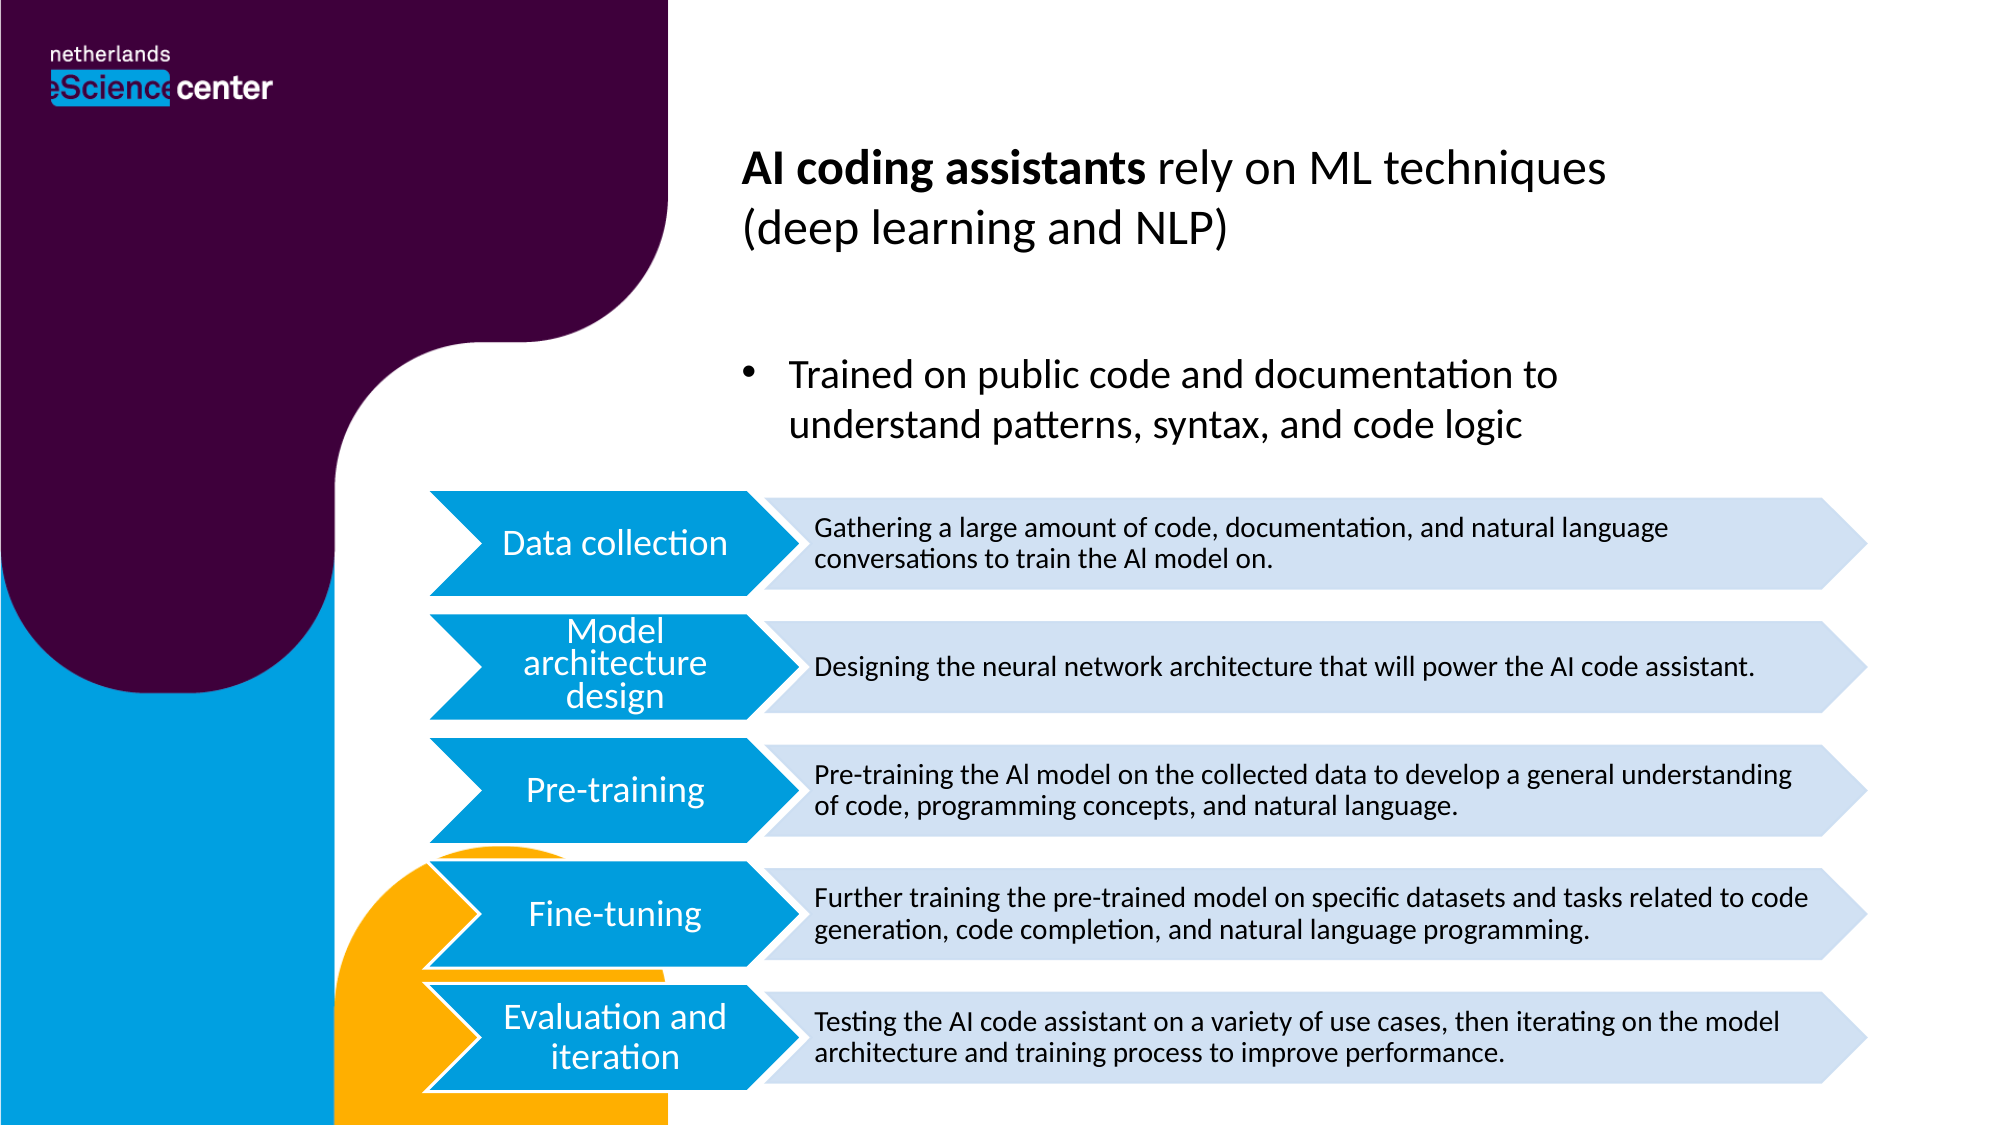

AI coding assistants rely on ML techniques (deep learning and NLP)

Trained on public code and documentation to understand patterns, syntax, and code logic

Data collection
Gathering a large amount of code, documentation, and natural language conversations to train the Al model on.
Model architecture design
Designing the neural network architecture that will power the AI code assistant.
Pre-training
Pre-training the Al model on the collected data to develop a general understanding of code, programming concepts, and natural language.
Fine-tuning
Further training the pre-trained model on specific datasets and tasks related to code generation, code completion, and natural language programming.
Evaluation and iteration
Testing the AI code assistant on a variety of use cases, then iterating on the model architecture and training process to improve performance.